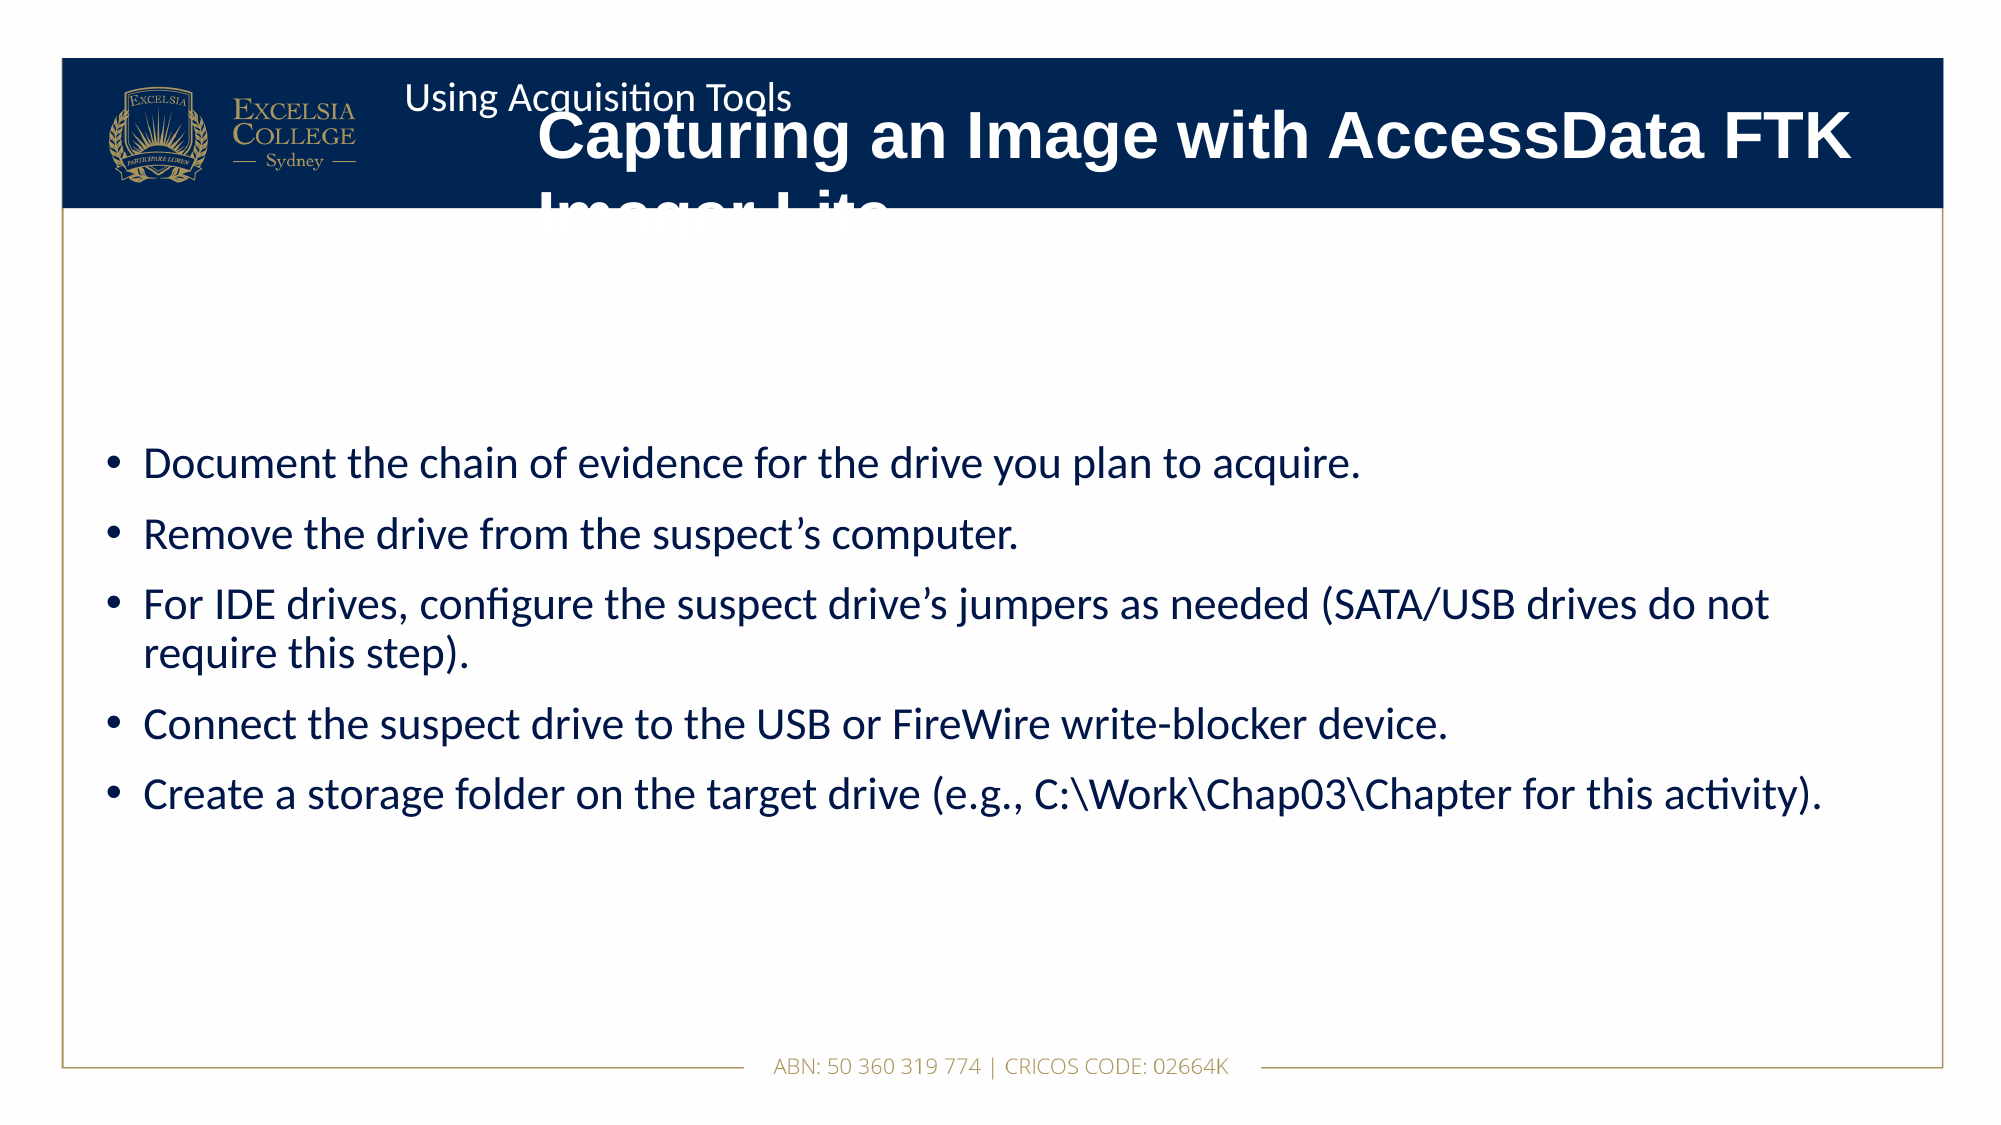

# Using Acquisition Tools
Capturing an Image with AccessData FTK Imager Lite
Document the chain of evidence for the drive you plan to acquire.
Remove the drive from the suspect’s computer.
For IDE drives, configure the suspect drive’s jumpers as needed (SATA/USB drives do not require this step).
Connect the suspect drive to the USB or FireWire write-blocker device.
Create a storage folder on the target drive (e.g., C:\Work\Chap03\Chapter for this activity).